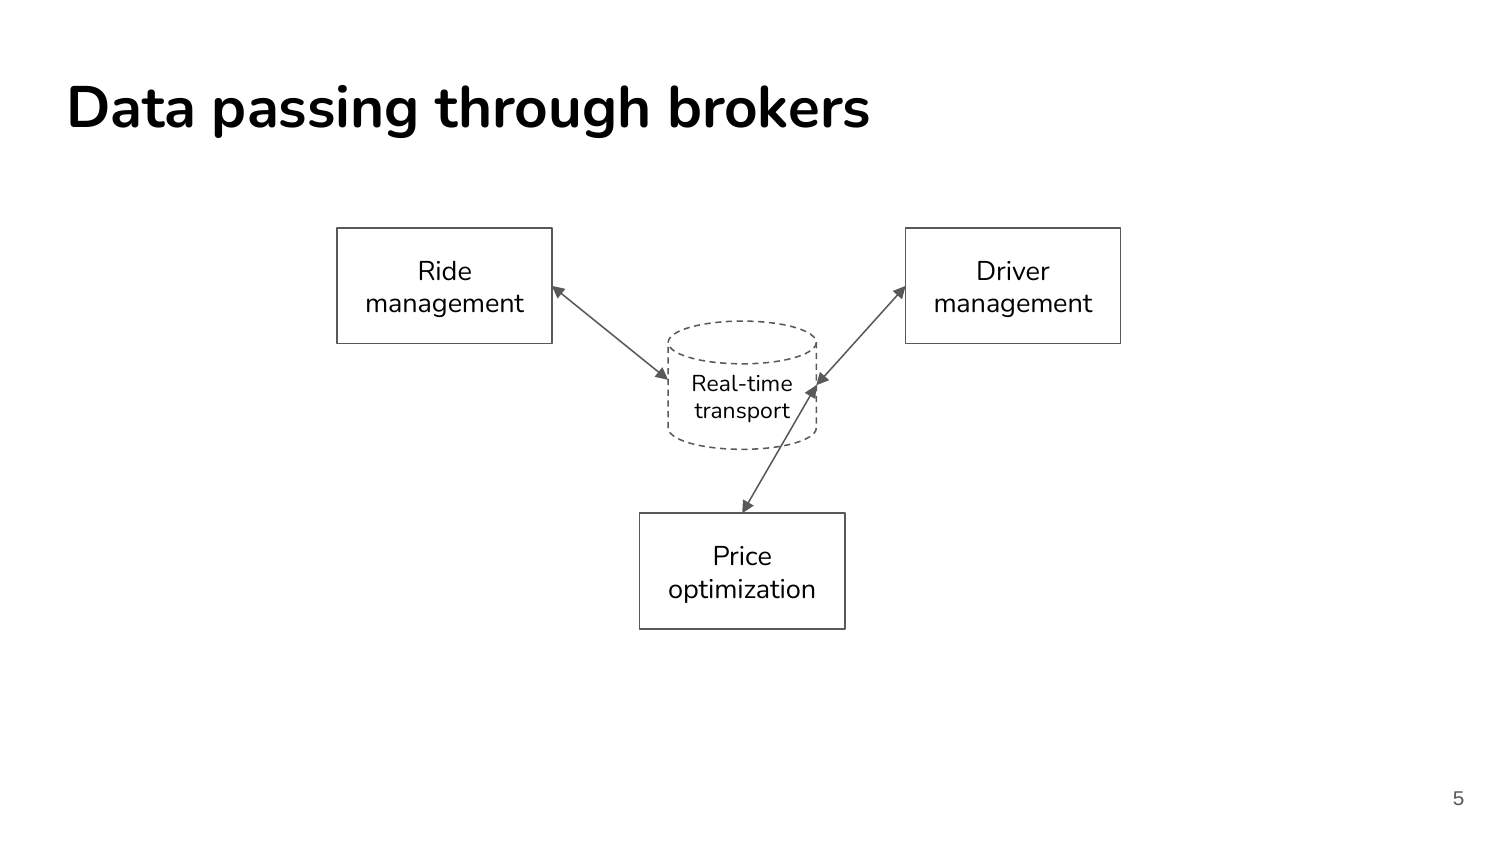

# Data passing through brokers
Ride
management
Driver management
Real-time transport
Price optimization
5